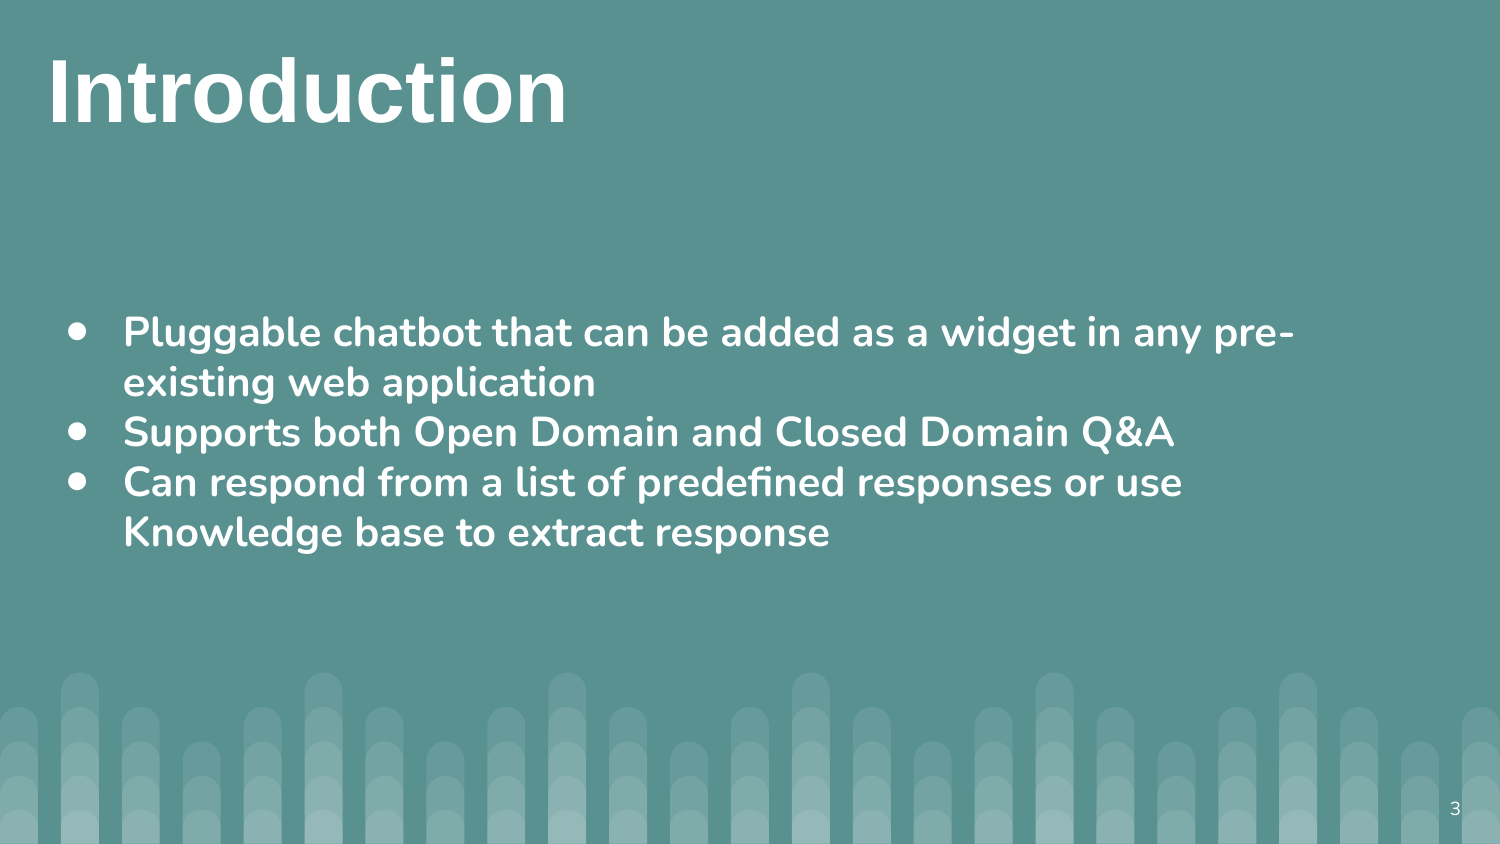

# Introduction

Pluggable chatbot that can be added as a widget in any pre-existing web application
Supports both Open Domain and Closed Domain Q&A
Can respond from a list of predefined responses or use Knowledge base to extract response
3